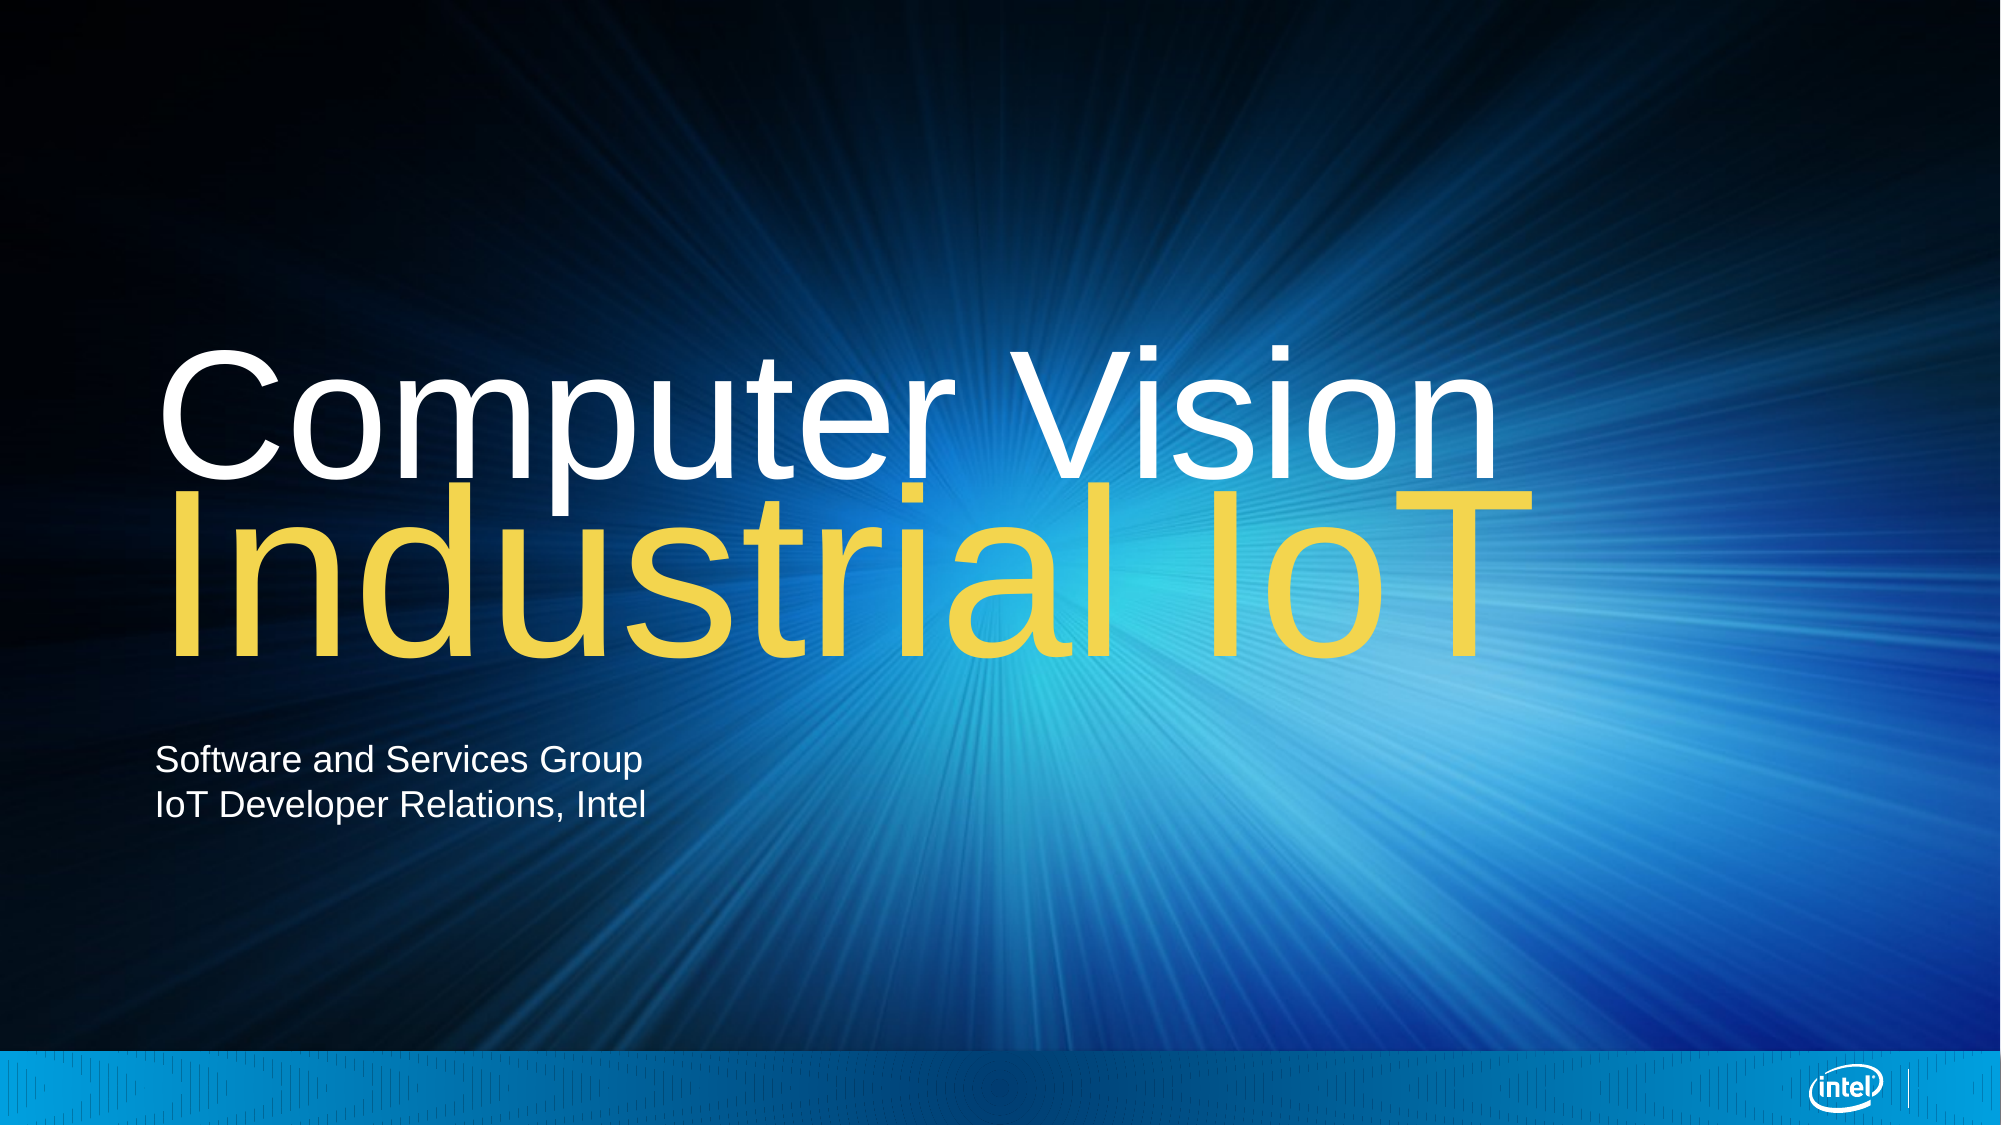

Computer Vision
Industrial IoT
Software and Services Group
IoT Developer Relations, Intel